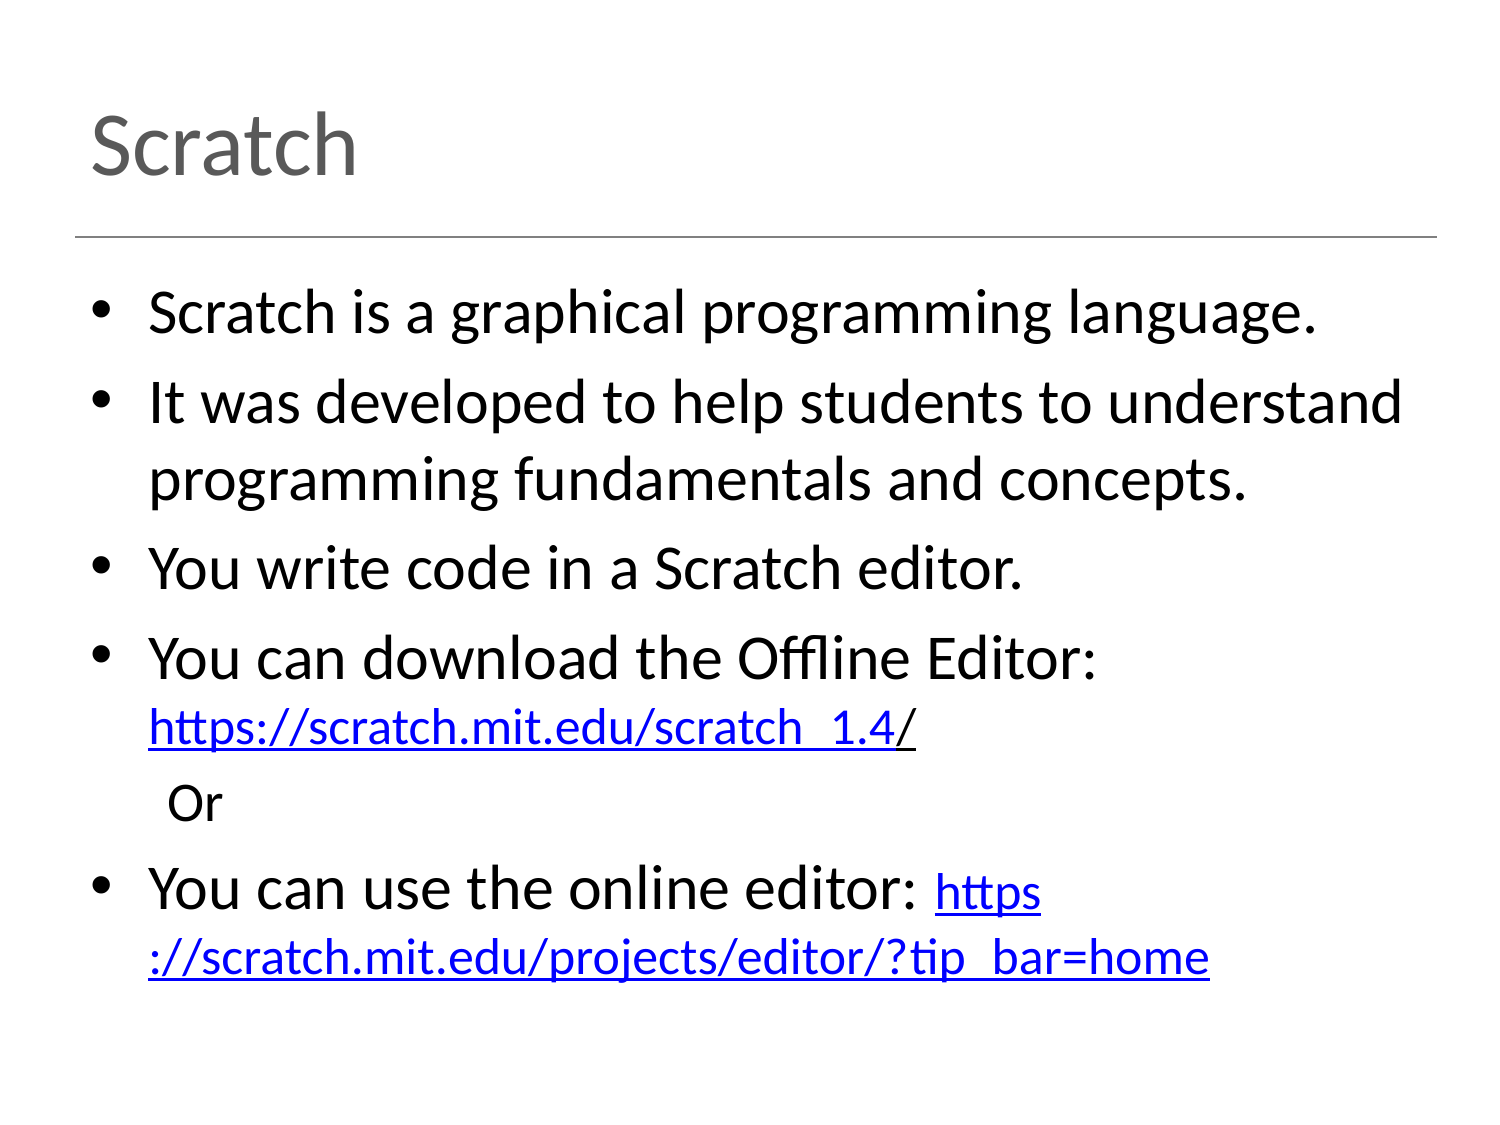

# Scratch
Scratch is a graphical programming language.
It was developed to help students to understand programming fundamentals and concepts.
You write code in a Scratch editor.
You can download the Offline Editor:
https://scratch.mit.edu/scratch_1.4/
		Or
You can use the online editor: https://scratch.mit.edu/projects/editor/?tip_bar=home